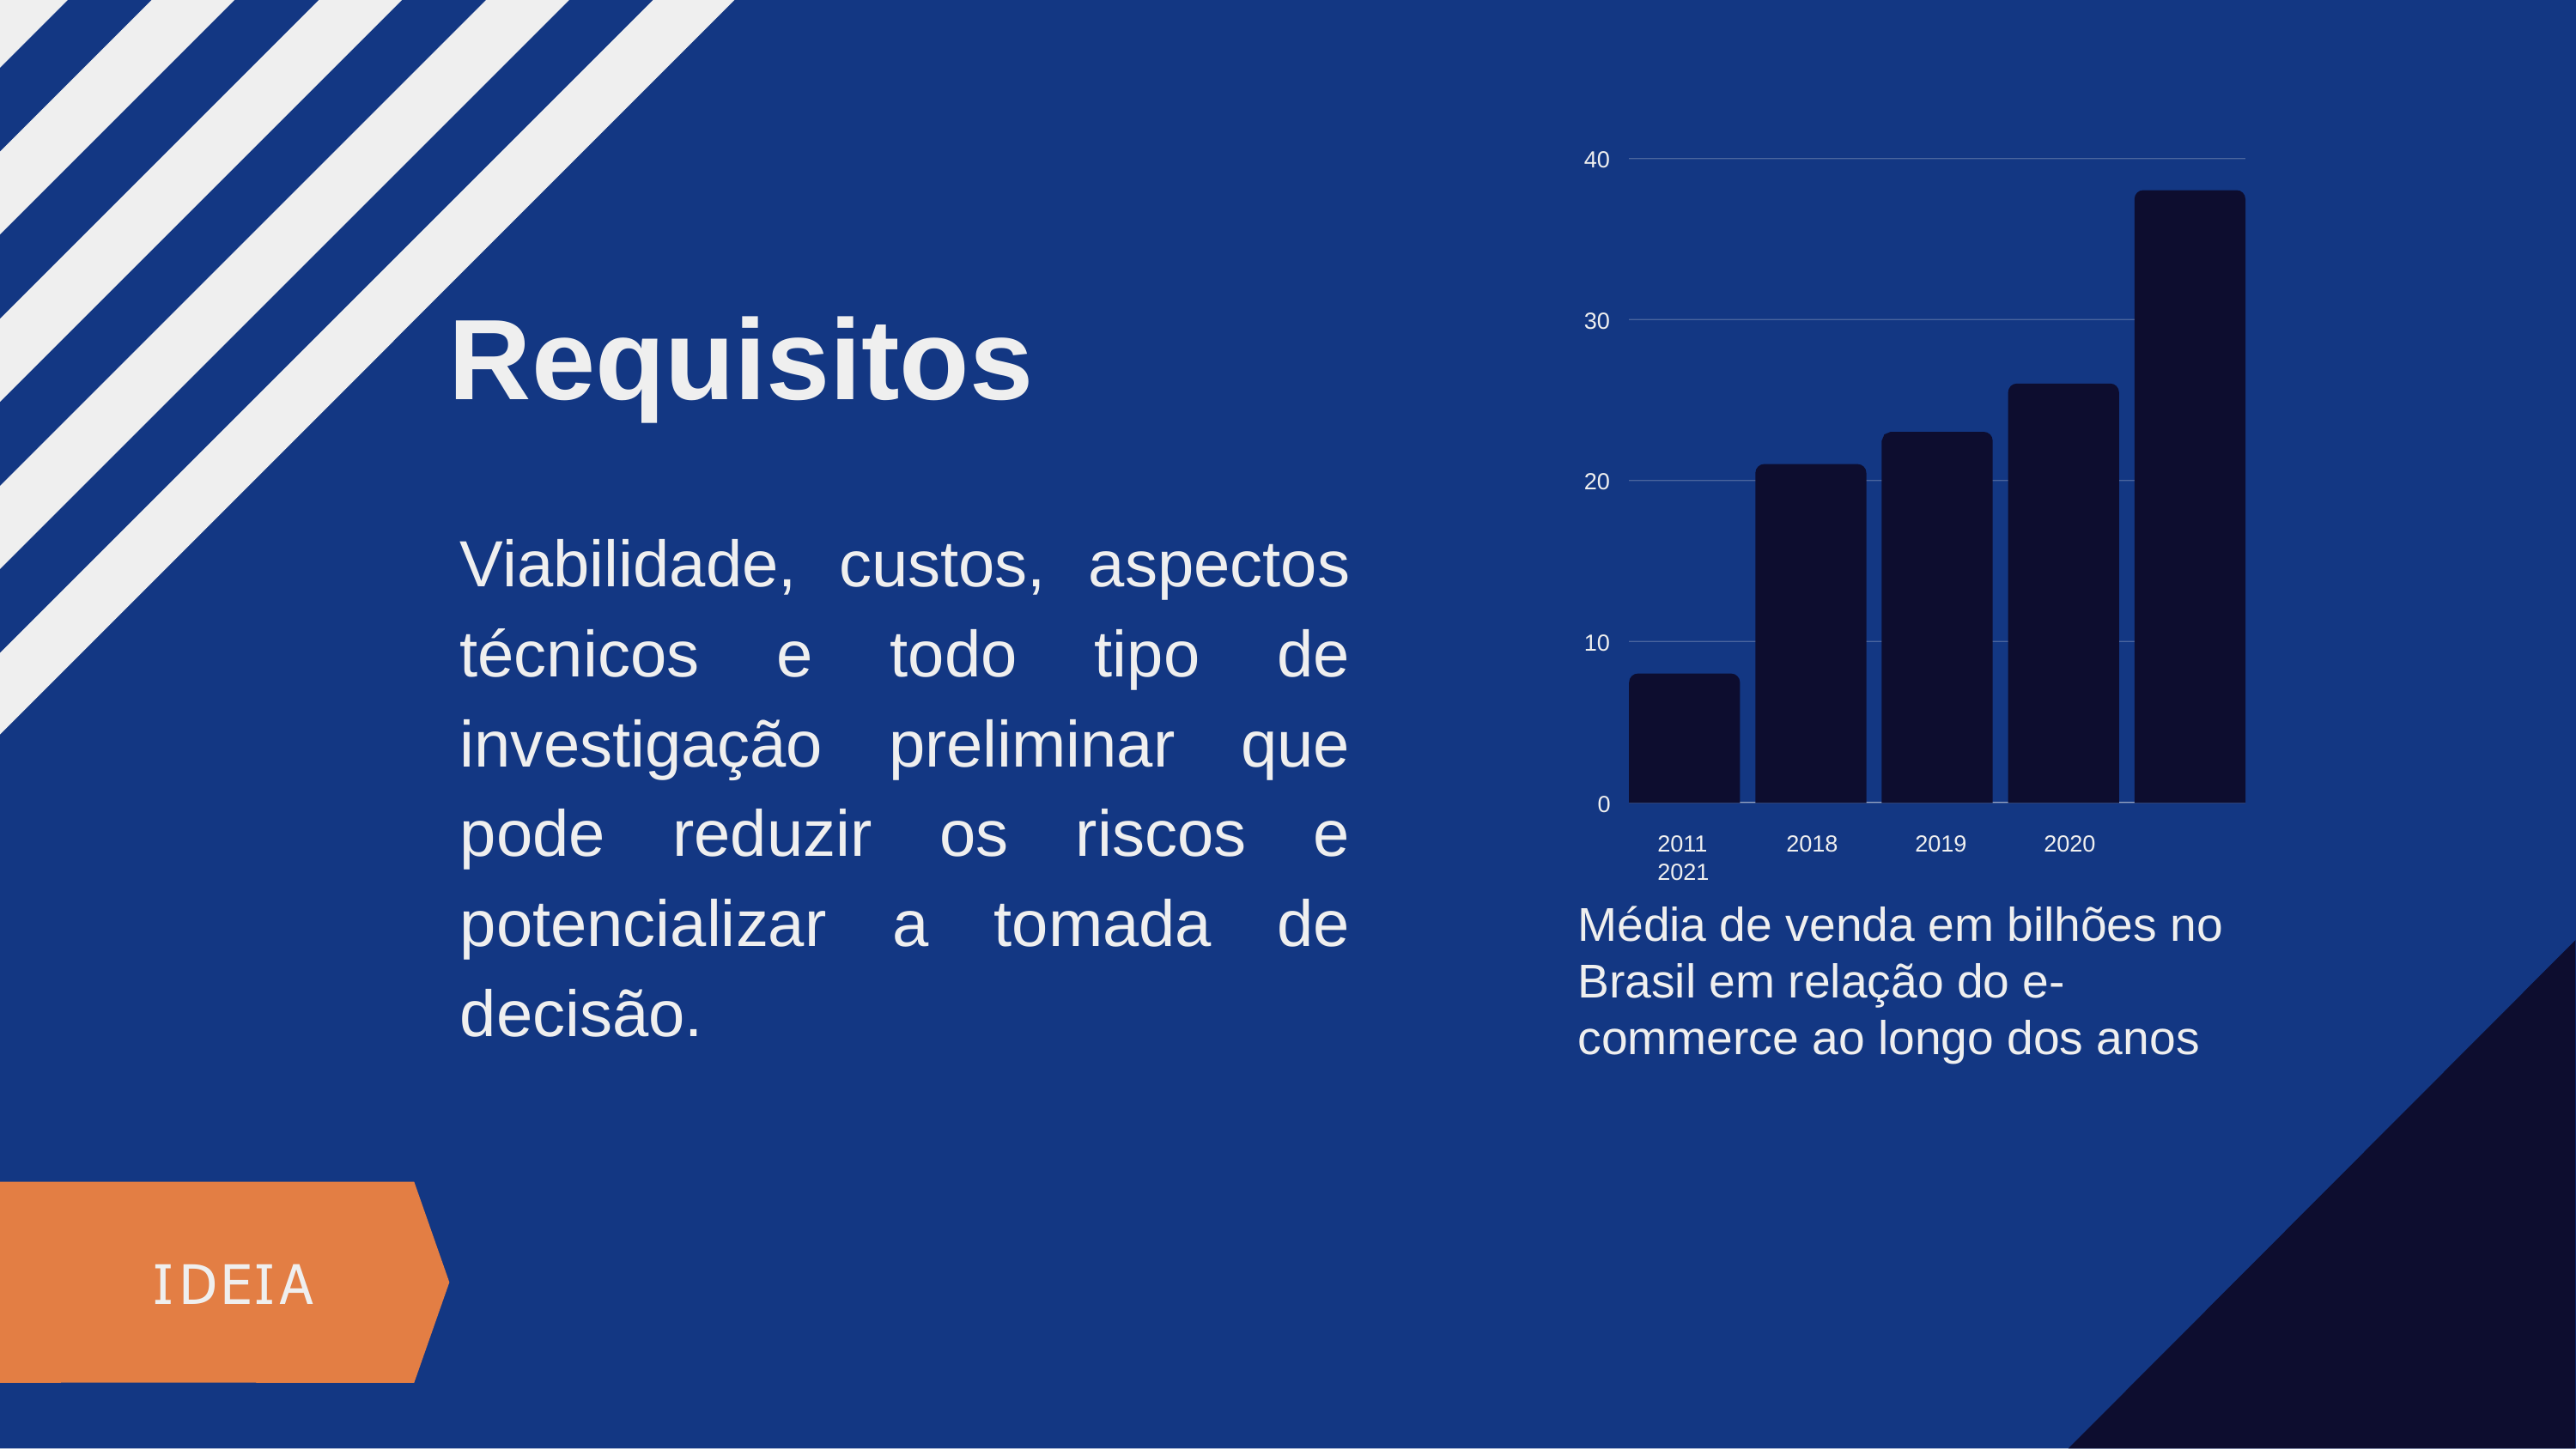

40

# Requisitos
30
20
Viabilidade, custos, aspectos técnicos e todo tipo de investigação preliminar que pode reduzir os riscos e potencializar a tomada de decisão.
10
0
2011	2018	2019	2020	2021
Média de venda em bilhões no Brasil em relação do e-commerce ao longo dos anos

IDEIA